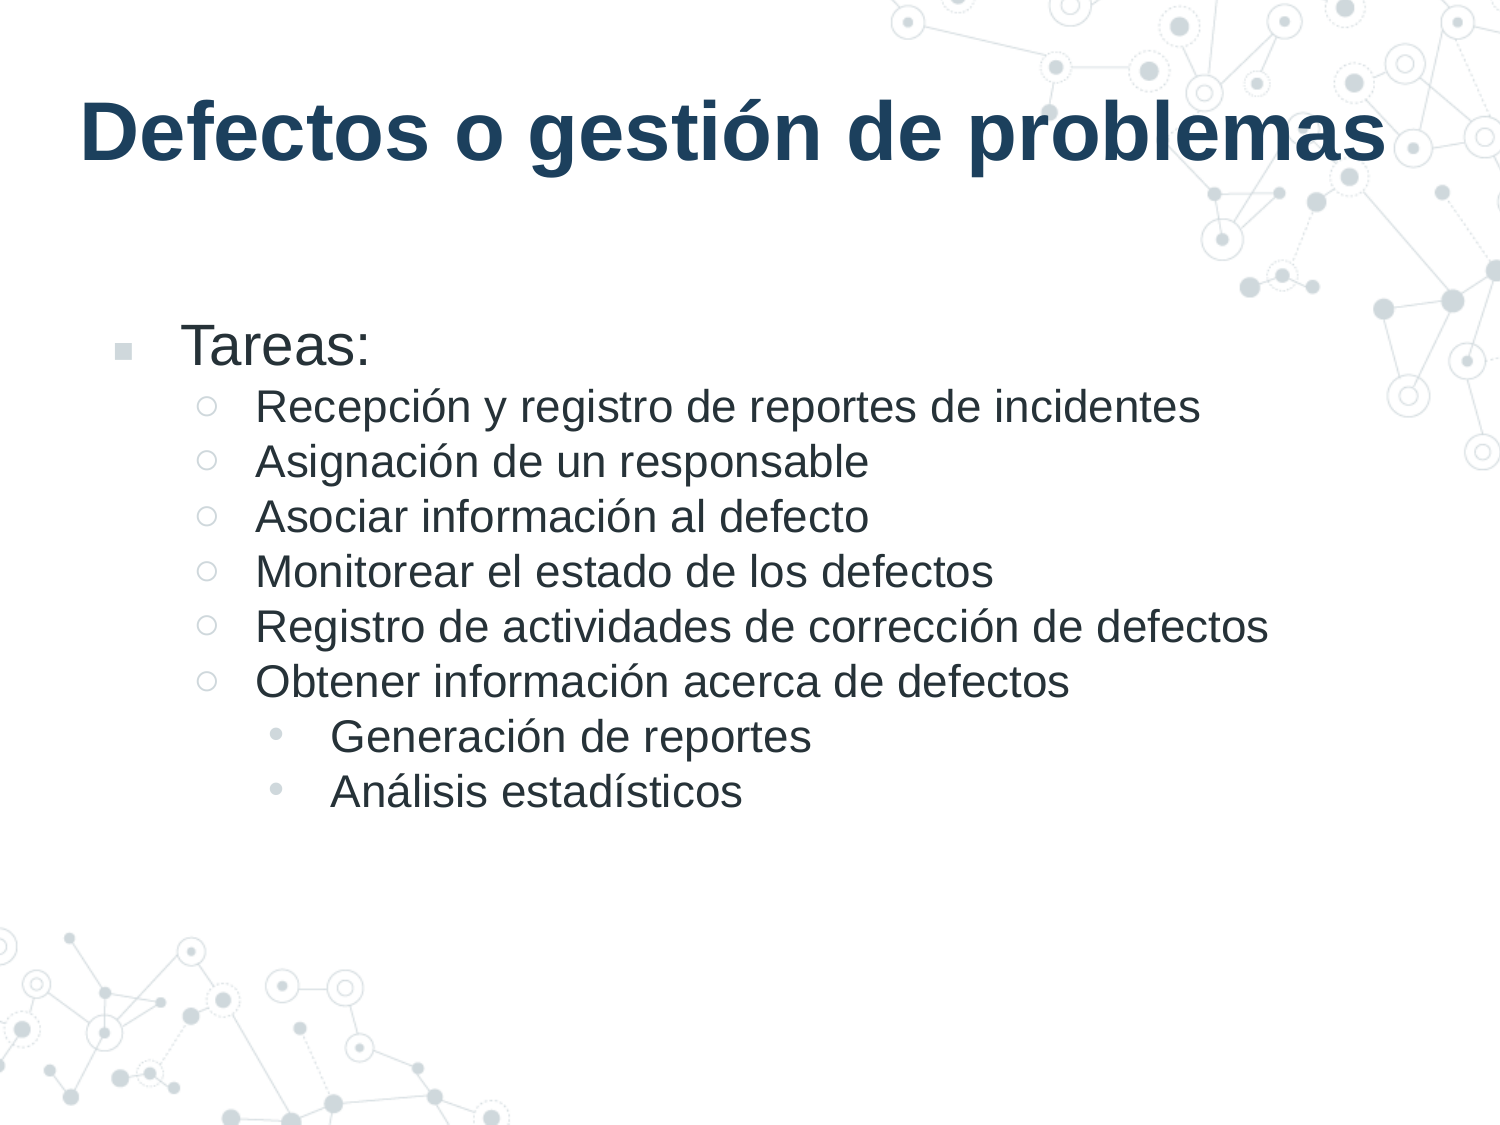

# Defectos o gestión de problemas

Tareas:
Recepción y registro de reportes de incidentes
Asignación de un responsable
Asociar información al defecto
Monitorear el estado de los defectos
Registro de actividades de corrección de defectos
Obtener información acerca de defectos
Generación de reportes
Análisis estadísticos